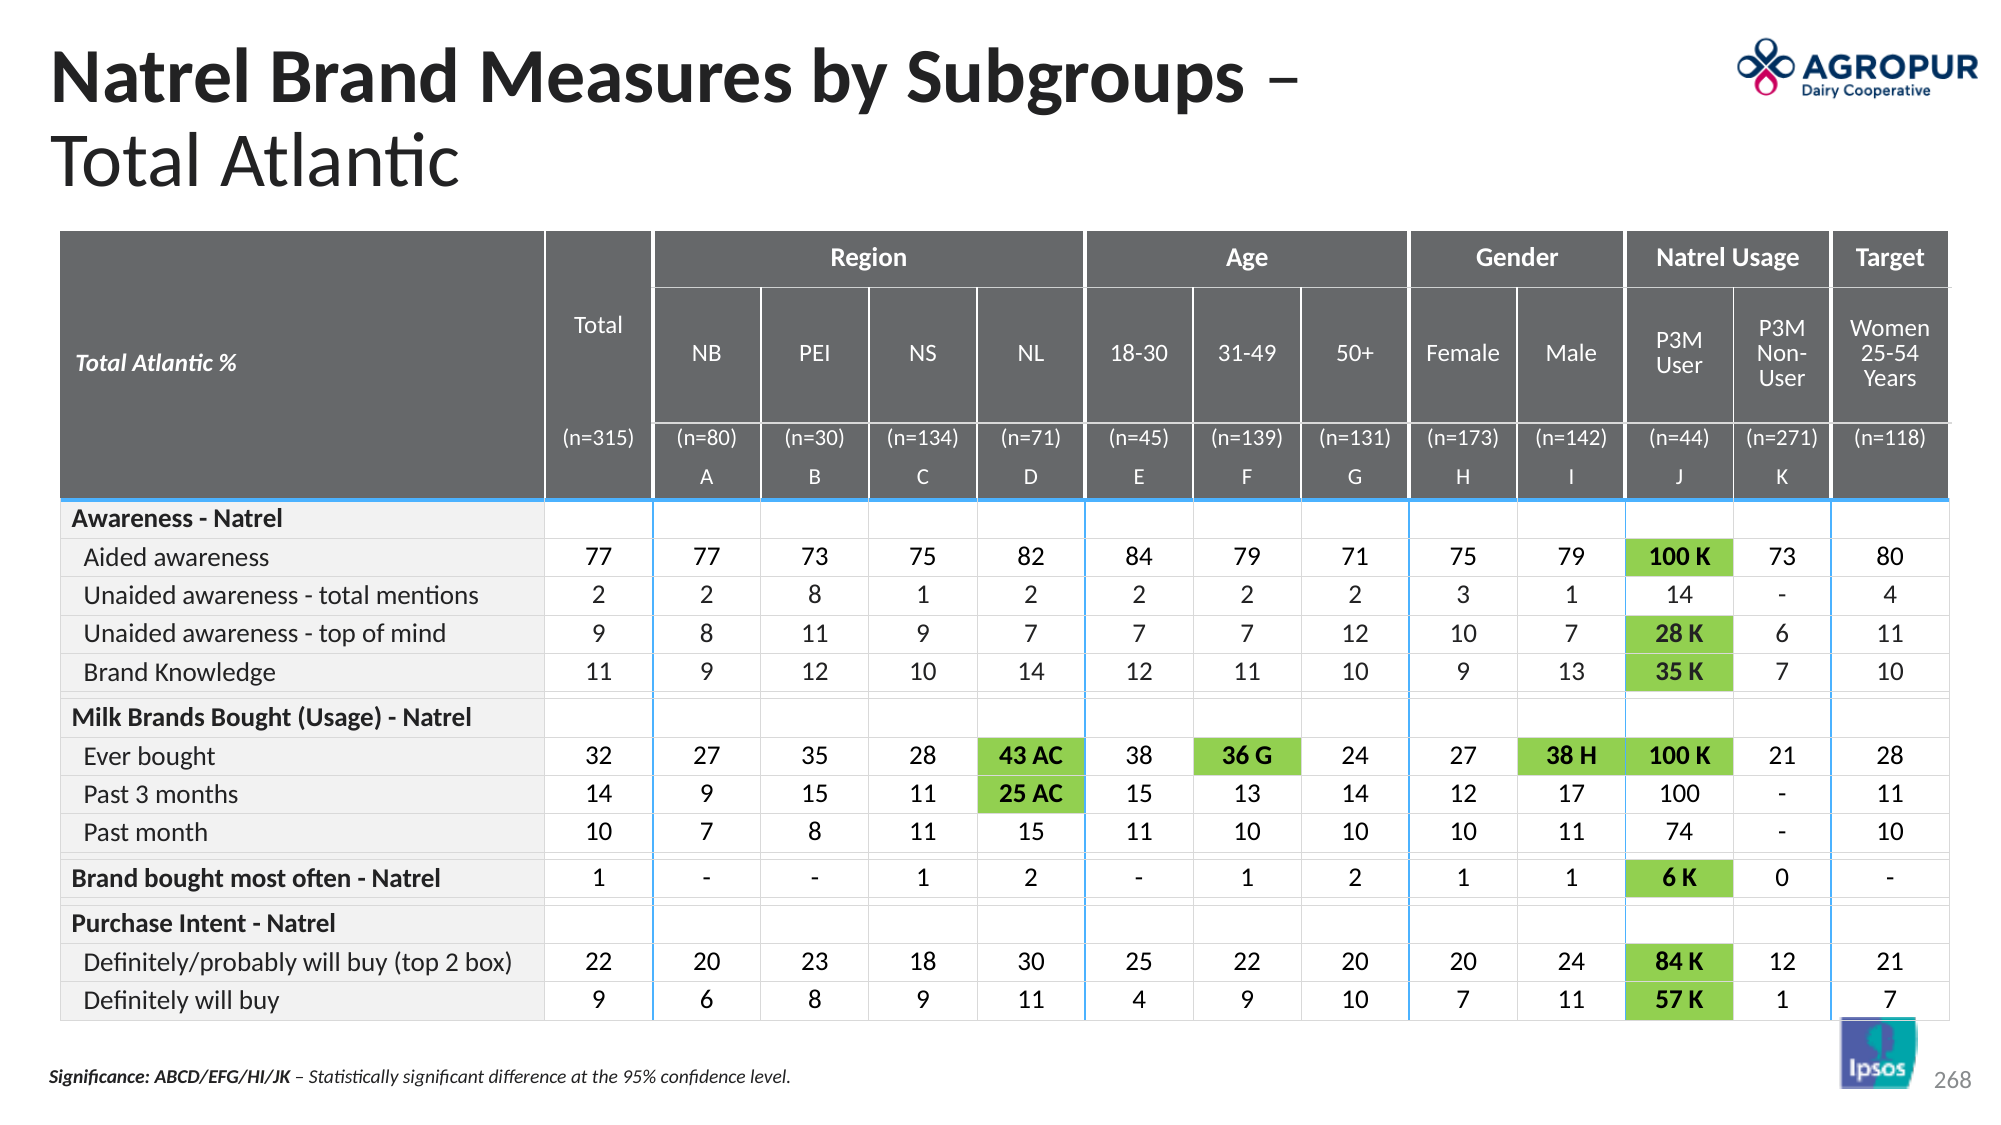

# Natrel Brand Measures by Subgroups – Total Atlantic
| Total Atlantic % | Total | Region |  |  |  | Age |  |  | Gender |  | Natrel Usage |  | Target |
| --- | --- | --- | --- | --- | --- | --- | --- | --- | --- | --- | --- | --- | --- |
|  |  | NB | PEI | NS | NL | 18-30 | 31-49 | 50+ | Female | Male | P3M User | P3M Non- User | Women 25-54 Years |
|  | (n=315) | (n=80) | (n=30) | (n=134) | (n=71) | (n=45) | (n=139) | (n=131) | (n=173) | (n=142) | (n=44) | (n=271) | (n=118) |
|  |  | A | B | C | D | E | F | G | H | I | J | K |  |
| Awareness - Natrel |  |  |  |  |  |  |  |  |  |  |  |  |  |
| Aided awareness | 77 | 77 | 73 | 75 | 82 | 84 | 79 | 71 | 75 | 79 | 100 K | 73 | 80 |
| Unaided awareness - total mentions | 2 | 2 | 8 | 1 | 2 | 2 | 2 | 2 | 3 | 1 | 14 | - | 4 |
| Unaided awareness - top of mind | 9 | 8 | 11 | 9 | 7 | 7 | 7 | 12 | 10 | 7 | 28 K | 6 | 11 |
| Brand Knowledge | 11 | 9 | 12 | 10 | 14 | 12 | 11 | 10 | 9 | 13 | 35 K | 7 | 10 |
|  |  |  |  |  |  |  |  |  |  |  |  |  |  |
| Milk Brands Bought (Usage) - Natrel |  |  |  |  |  |  |  |  |  |  |  |  |  |
| Ever bought | 32 | 27 | 35 | 28 | 43 AC | 38 | 36 G | 24 | 27 | 38 H | 100 K | 21 | 28 |
| Past 3 months | 14 | 9 | 15 | 11 | 25 AC | 15 | 13 | 14 | 12 | 17 | 100 | - | 11 |
| Past month | 10 | 7 | 8 | 11 | 15 | 11 | 10 | 10 | 10 | 11 | 74 | - | 10 |
|  |  |  |  |  |  |  |  |  |  |  |  |  |  |
| Brand bought most often - Natrel | 1 | - | - | 1 | 2 | - | 1 | 2 | 1 | 1 | 6 K | 0 | - |
|  |  |  |  |  |  |  |  |  |  |  |  |  |  |
| Purchase Intent - Natrel |  |  |  |  |  |  |  |  |  |  |  |  |  |
| Definitely/probably will buy (top 2 box) | 22 | 20 | 23 | 18 | 30 | 25 | 22 | 20 | 20 | 24 | 84 K | 12 | 21 |
| Definitely will buy | 9 | 6 | 8 | 9 | 11 | 4 | 9 | 10 | 7 | 11 | 57 K | 1 | 7 |
Significance: ABCD/EFG/HI/JK – Statistically significant difference at the 95% confidence level.